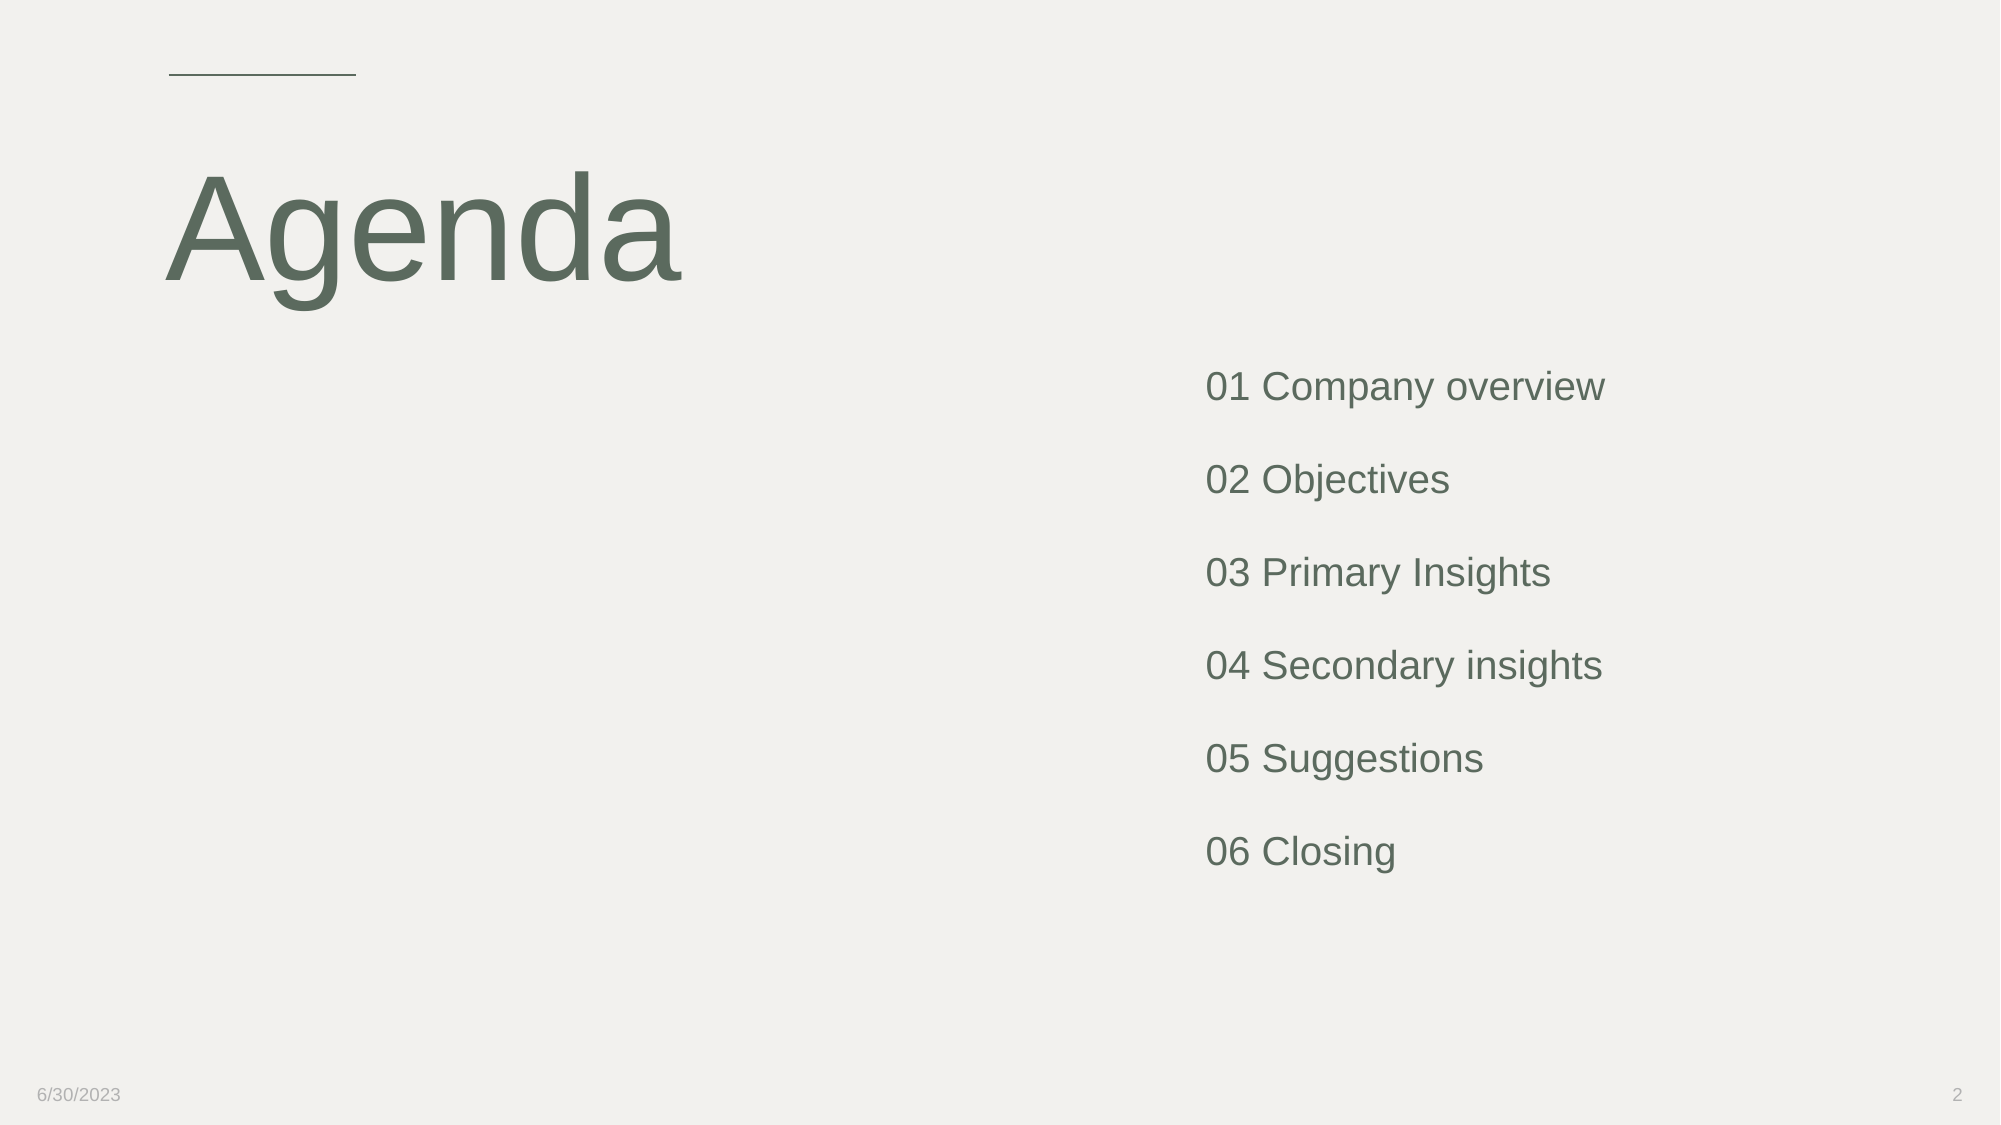

# Agenda
01 Company overview
02 Objectives
03 Primary Insights
04 Secondary insights
05 Suggestions
06 Closing

6/30/2023
2